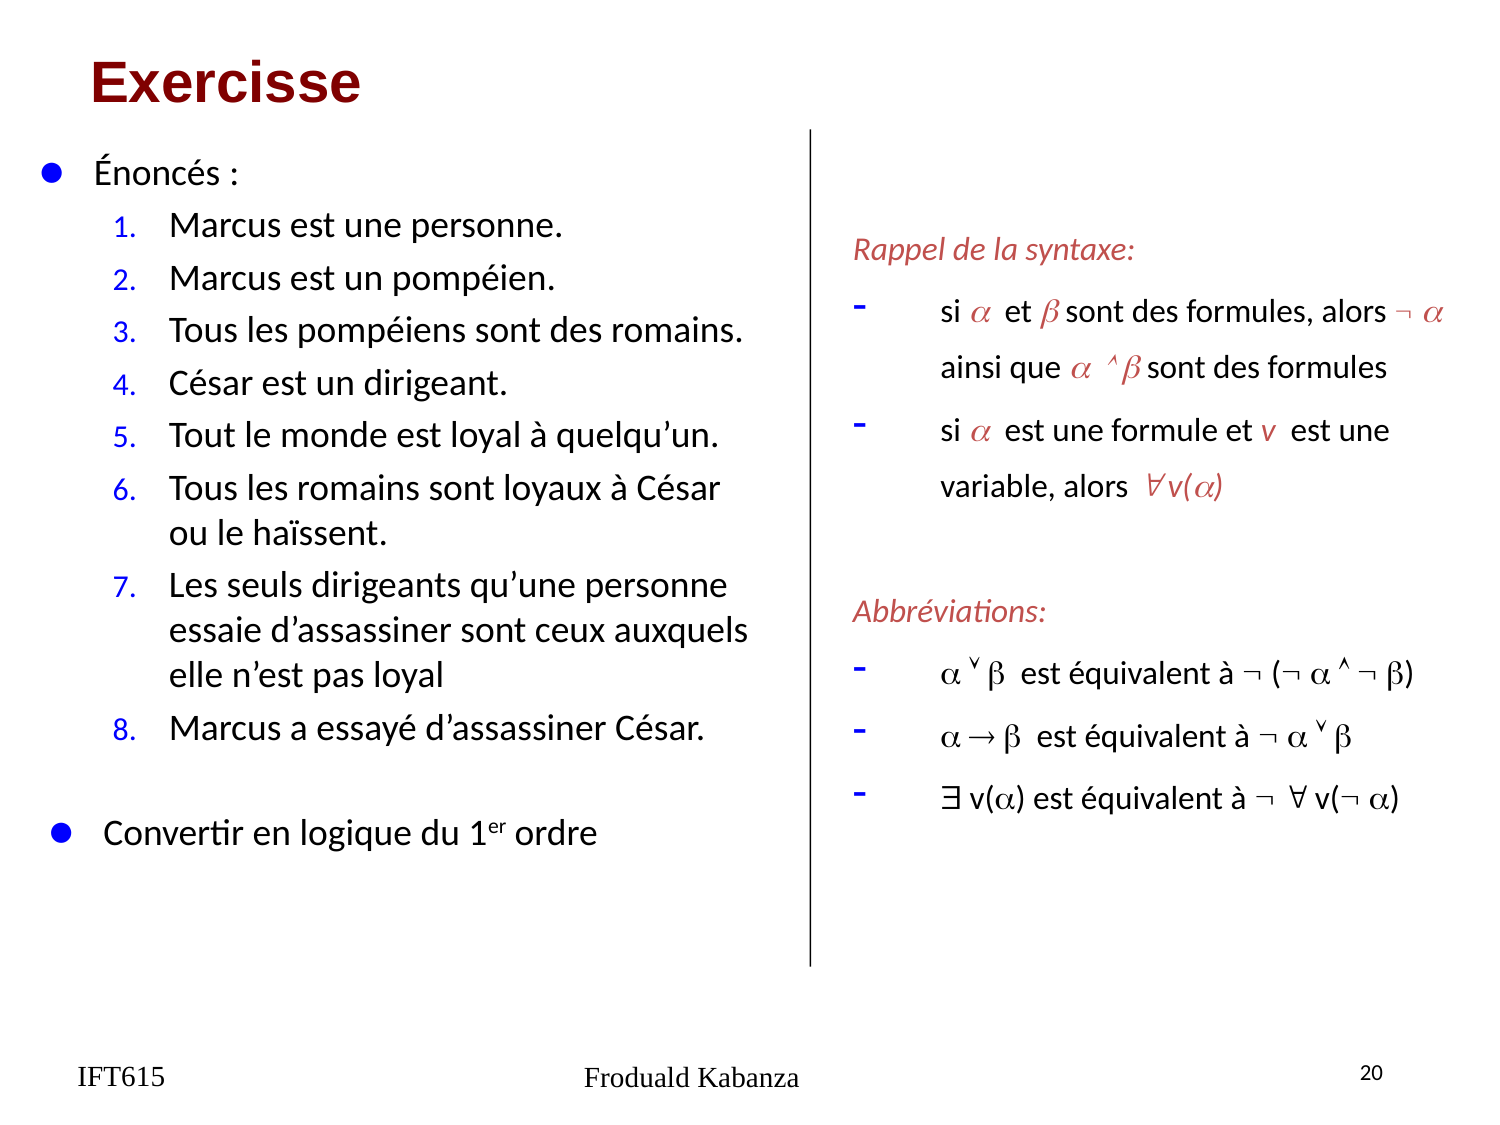

# Exercisse

Énoncés :
Marcus est une personne.
Marcus est un pompéien.
Tous les pompéiens sont des romains.
César est un dirigeant.
Tout le monde est loyal à quelqu’un.
Tous les romains sont loyaux à César ou le haïssent.
Les seuls dirigeants qu’une personne essaie d’assassiner sont ceux auxquels elle n’est pas loyal
Marcus a essayé d’assassiner César.

Convertir en logique du 1er ordre

Rappel de la syntaxe:
si α  et β sont des formules, alors ¬ α ainsi que α  ∧ β sont des formules
si α  est une formule et v  est une variable, alors ∀ v(α)

Abbréviations:
α ∨ β  est équivalent à ¬ (¬ α ∧ ¬ β)
α → β  est équivalent à ¬ α ∨ β
∃ v(α) est équivalent à ¬ ∀ v(¬ α)

IFT615
20
Froduald Kabanza